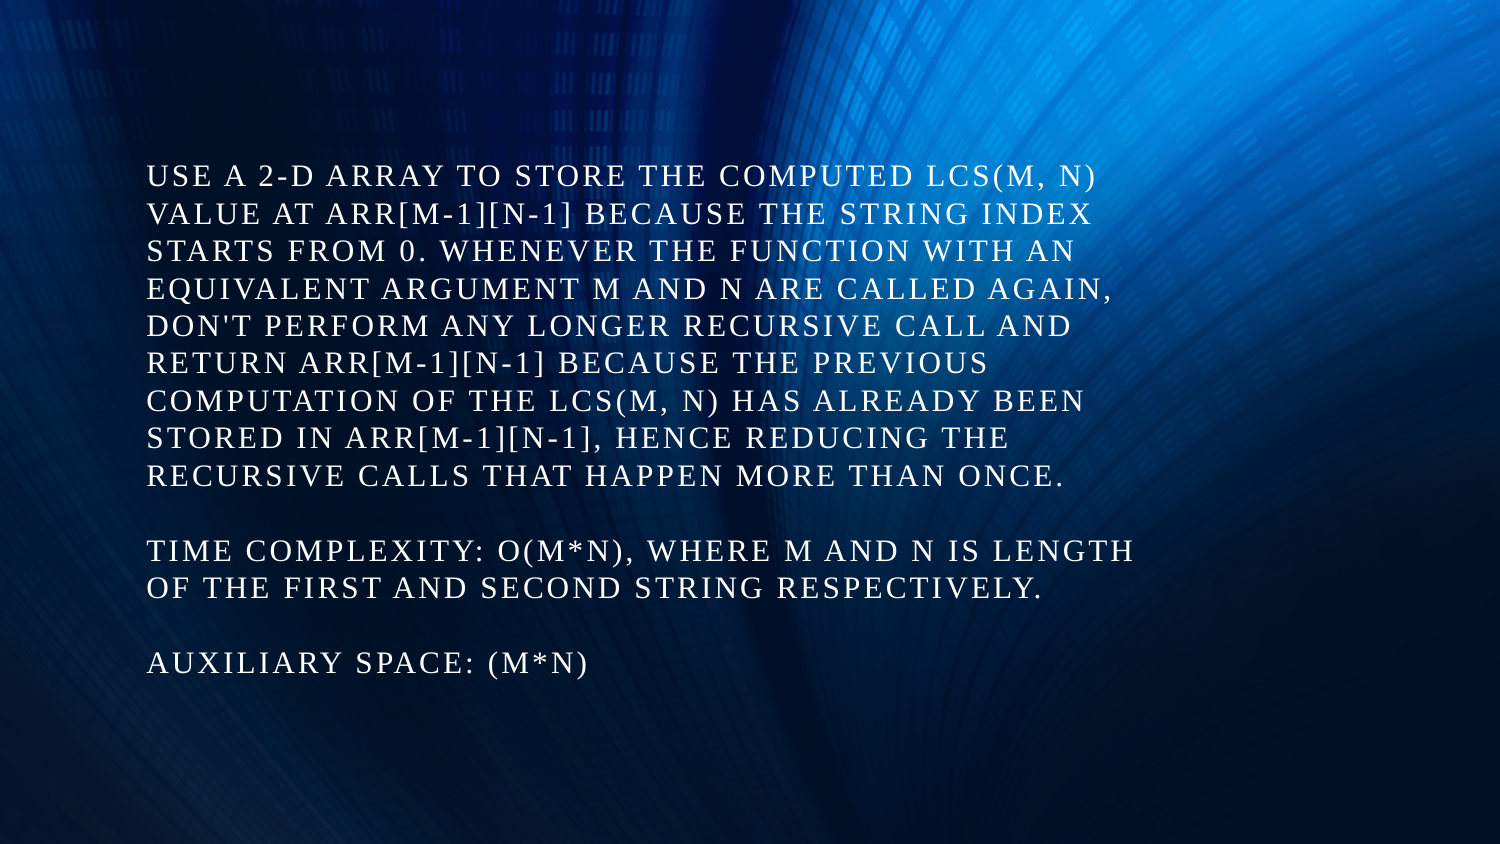

Use a 2-D array to store the computed lcs(m, n) value at arr[m-1][n-1] because the string index starts from 0. Whenever the function with an equivalent argument m and n are called again, don't perform any longer recursive call and return arr[m-1][n-1] because the previous computation of the lcs(m, n) has already been stored in arr[m-1][n-1], hence reducing the recursive calls that happen more than once.

Time Complexity: O(M*N), where M and N is length of the first and second string respectively.

Auxiliary Space: (M*N)